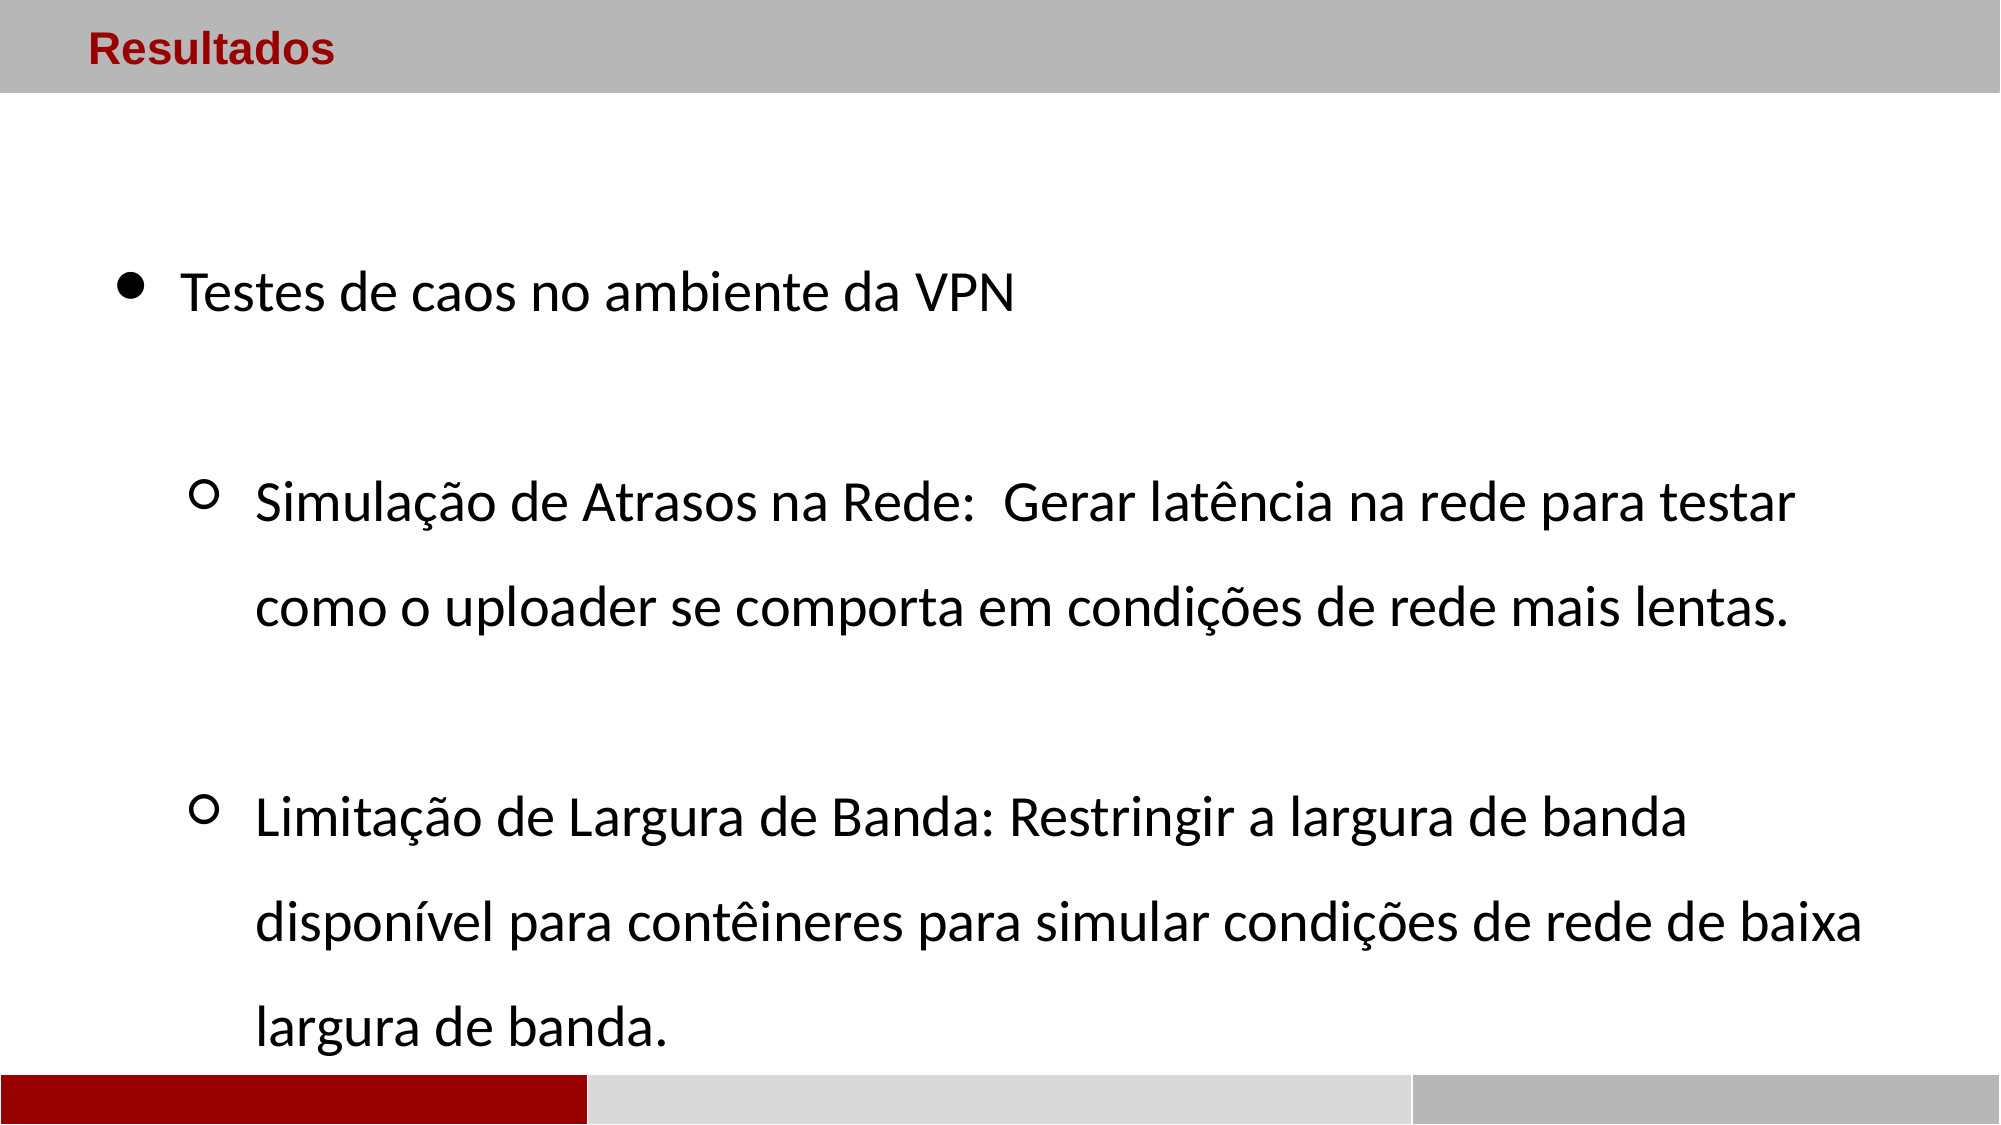

Resultados
Testes de caos no ambiente da VPN

Simulação de Atrasos na Rede:  Gerar latência na rede para testar como o uploader se comporta em condições de rede mais lentas.

Limitação de Largura de Banda: Restringir a largura de banda disponível para contêineres para simular condições de rede de baixa largura de banda.